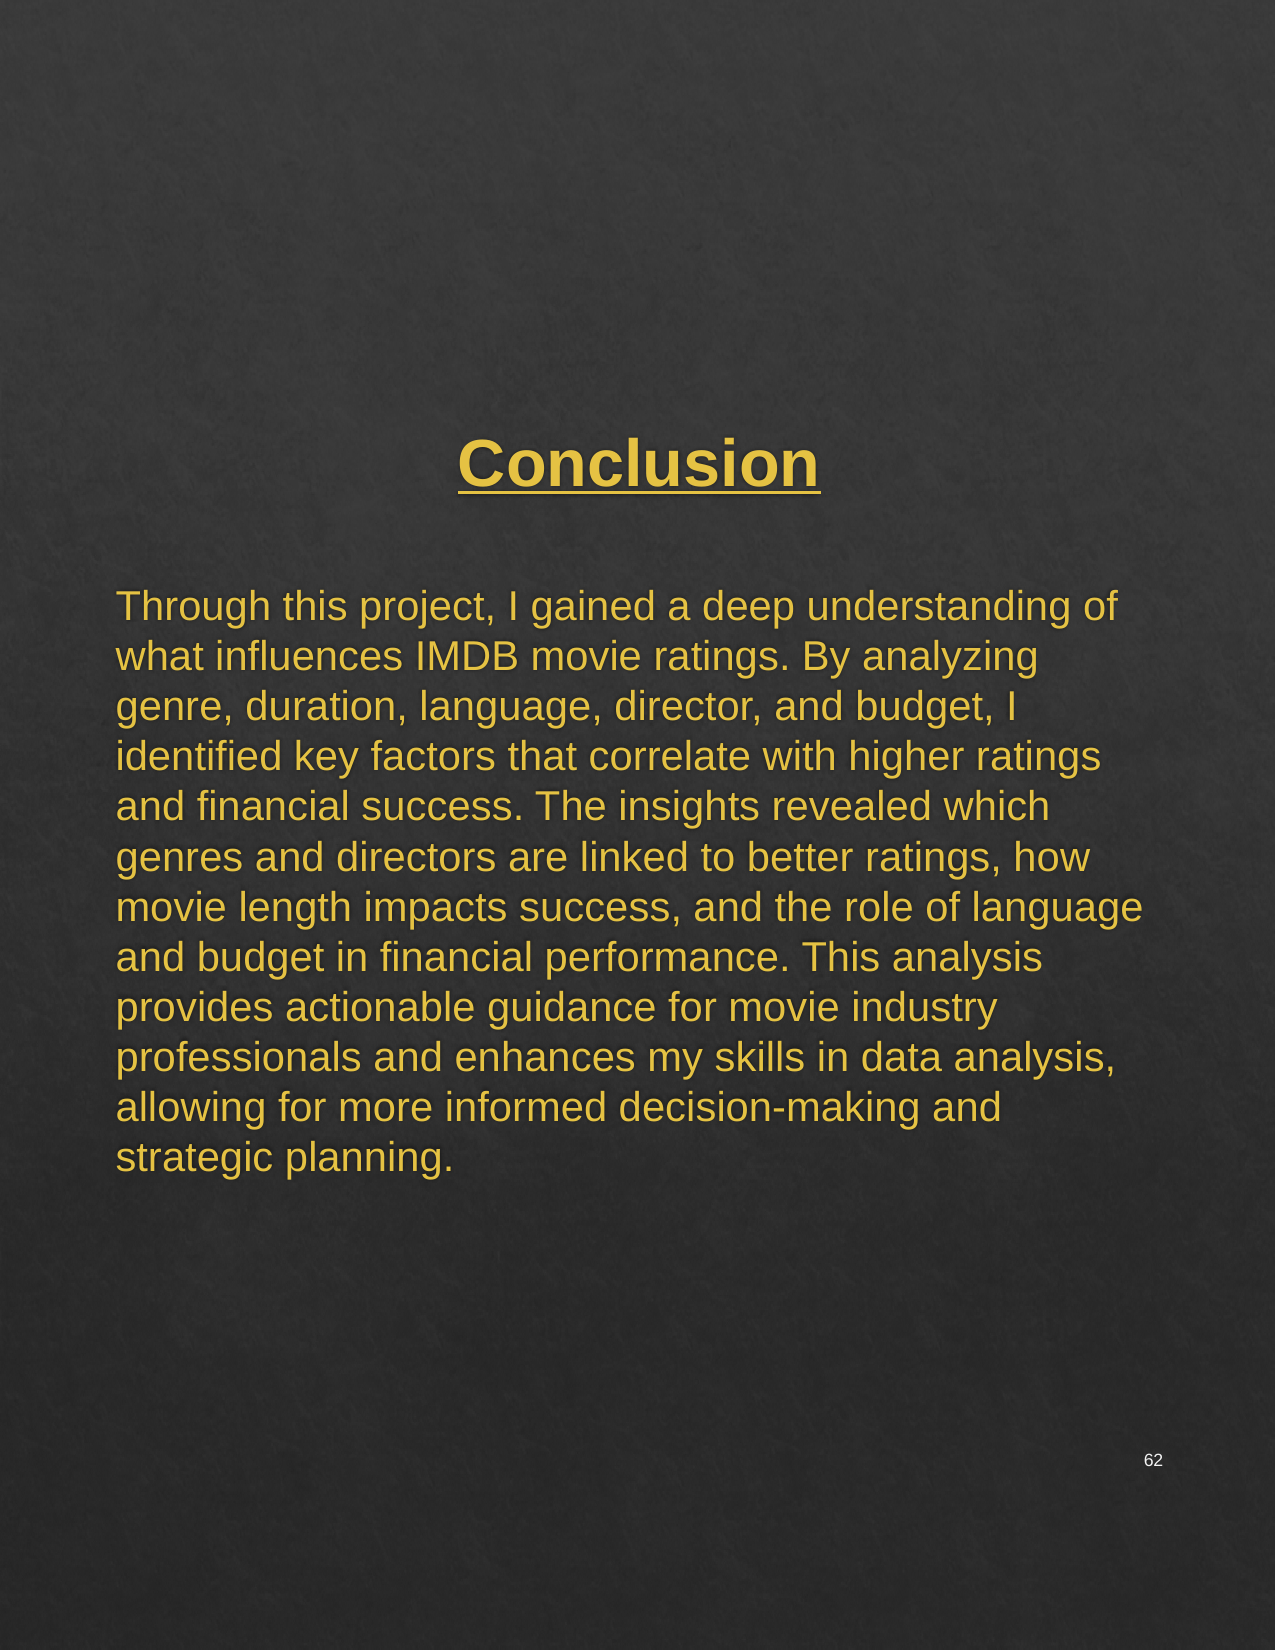

Conclusion

Through this project, I gained a deep understanding of what influences IMDB movie ratings. By analyzing genre, duration, language, director, and budget, I identified key factors that correlate with higher ratings and financial success. The insights revealed which genres and directors are linked to better ratings, how movie length impacts success, and the role of language and budget in financial performance. This analysis provides actionable guidance for movie industry professionals and enhances my skills in data analysis, allowing for more informed decision-making and strategic planning.

62